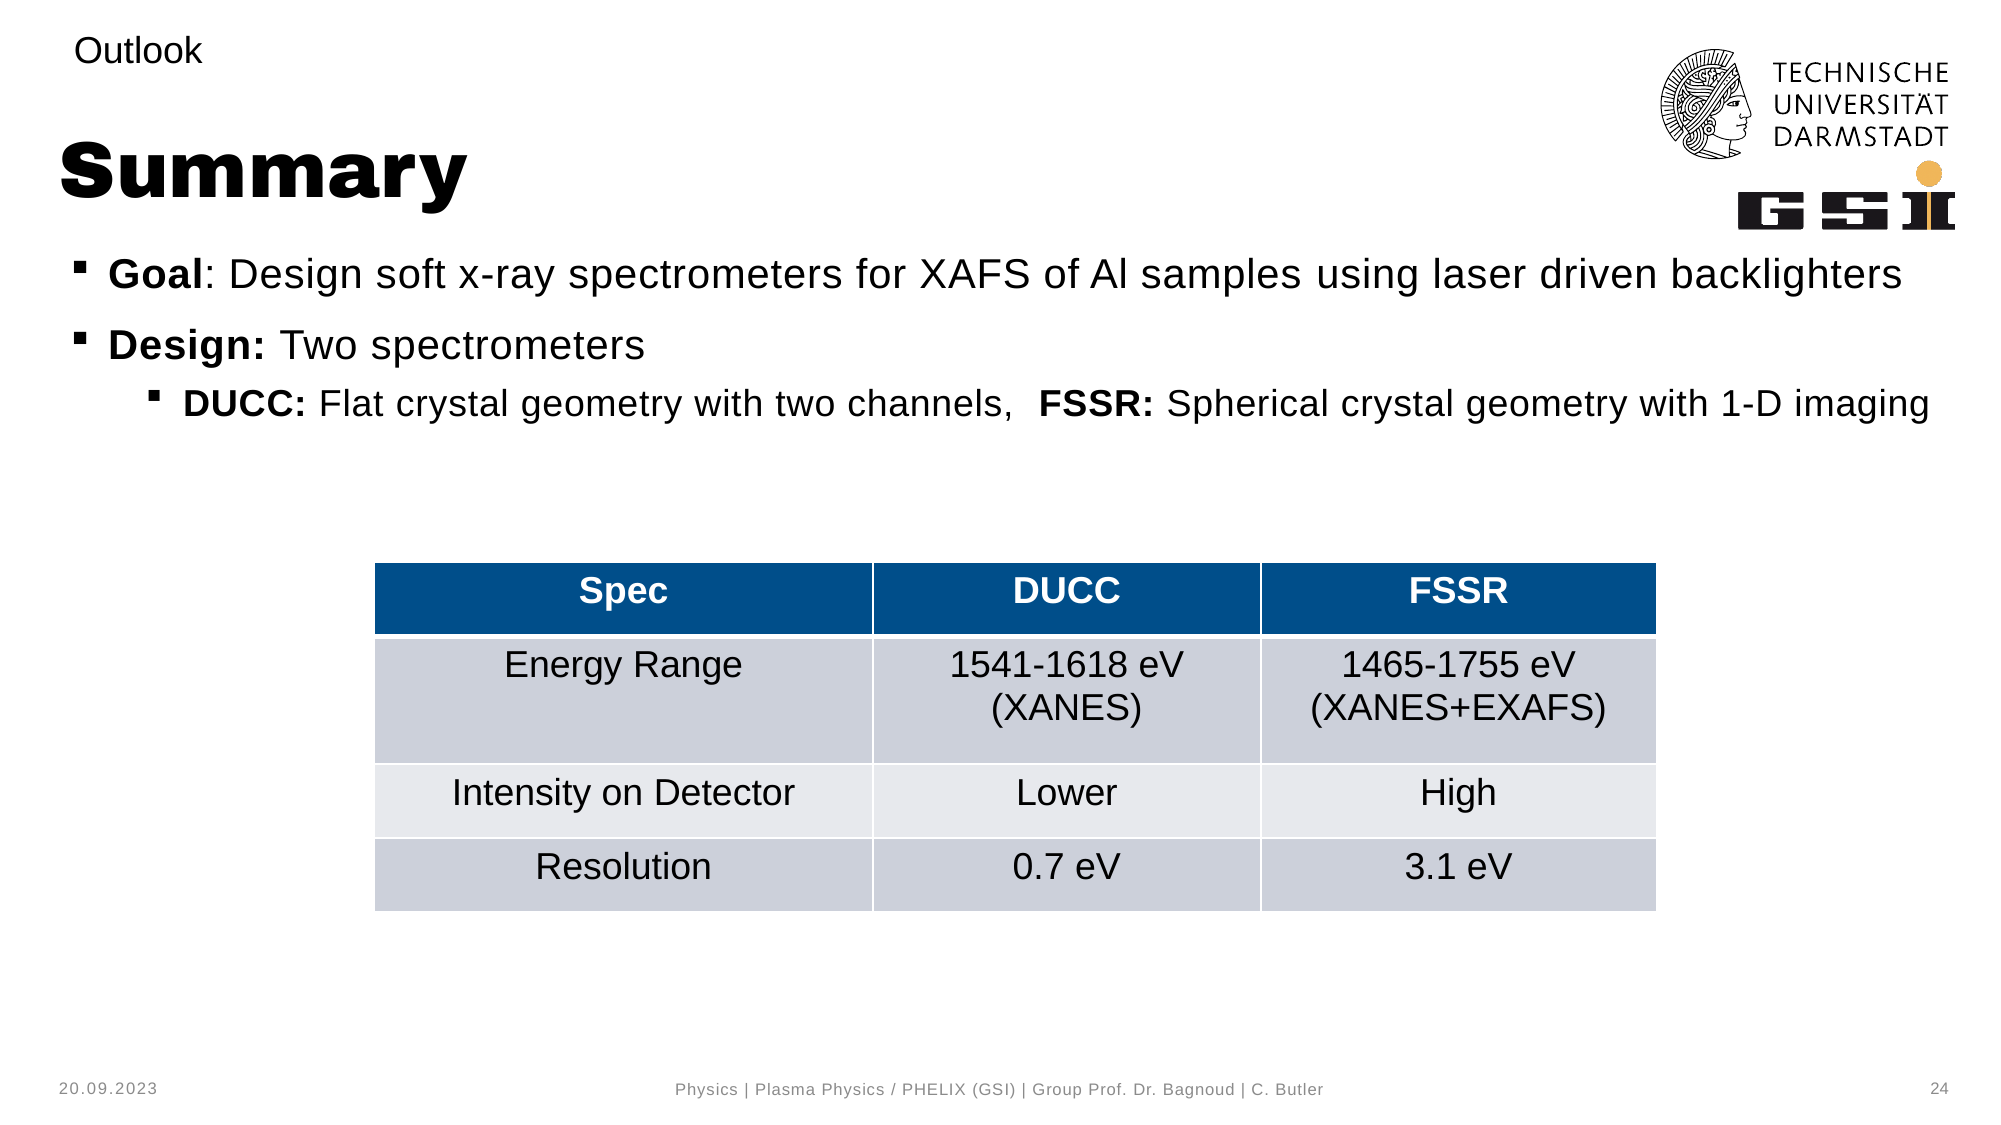

Outlook
# Summary
Goal: Design soft x-ray spectrometers for XAFS of Al samples using laser driven backlighters
Design: Two spectrometers
DUCC: Flat crystal geometry with two channels,  FSSR: Spherical crystal geometry with 1-D imaging
| Spec | DUCC | FSSR |
| --- | --- | --- |
| Energy Range | 1541-1618 eV (XANES) | 1465-1755 eV (XANES+EXAFS) |
| Intensity on Detector | Lower | High |
| Resolution | 0.7 eV | 3.1 eV |
20.09.2023
24